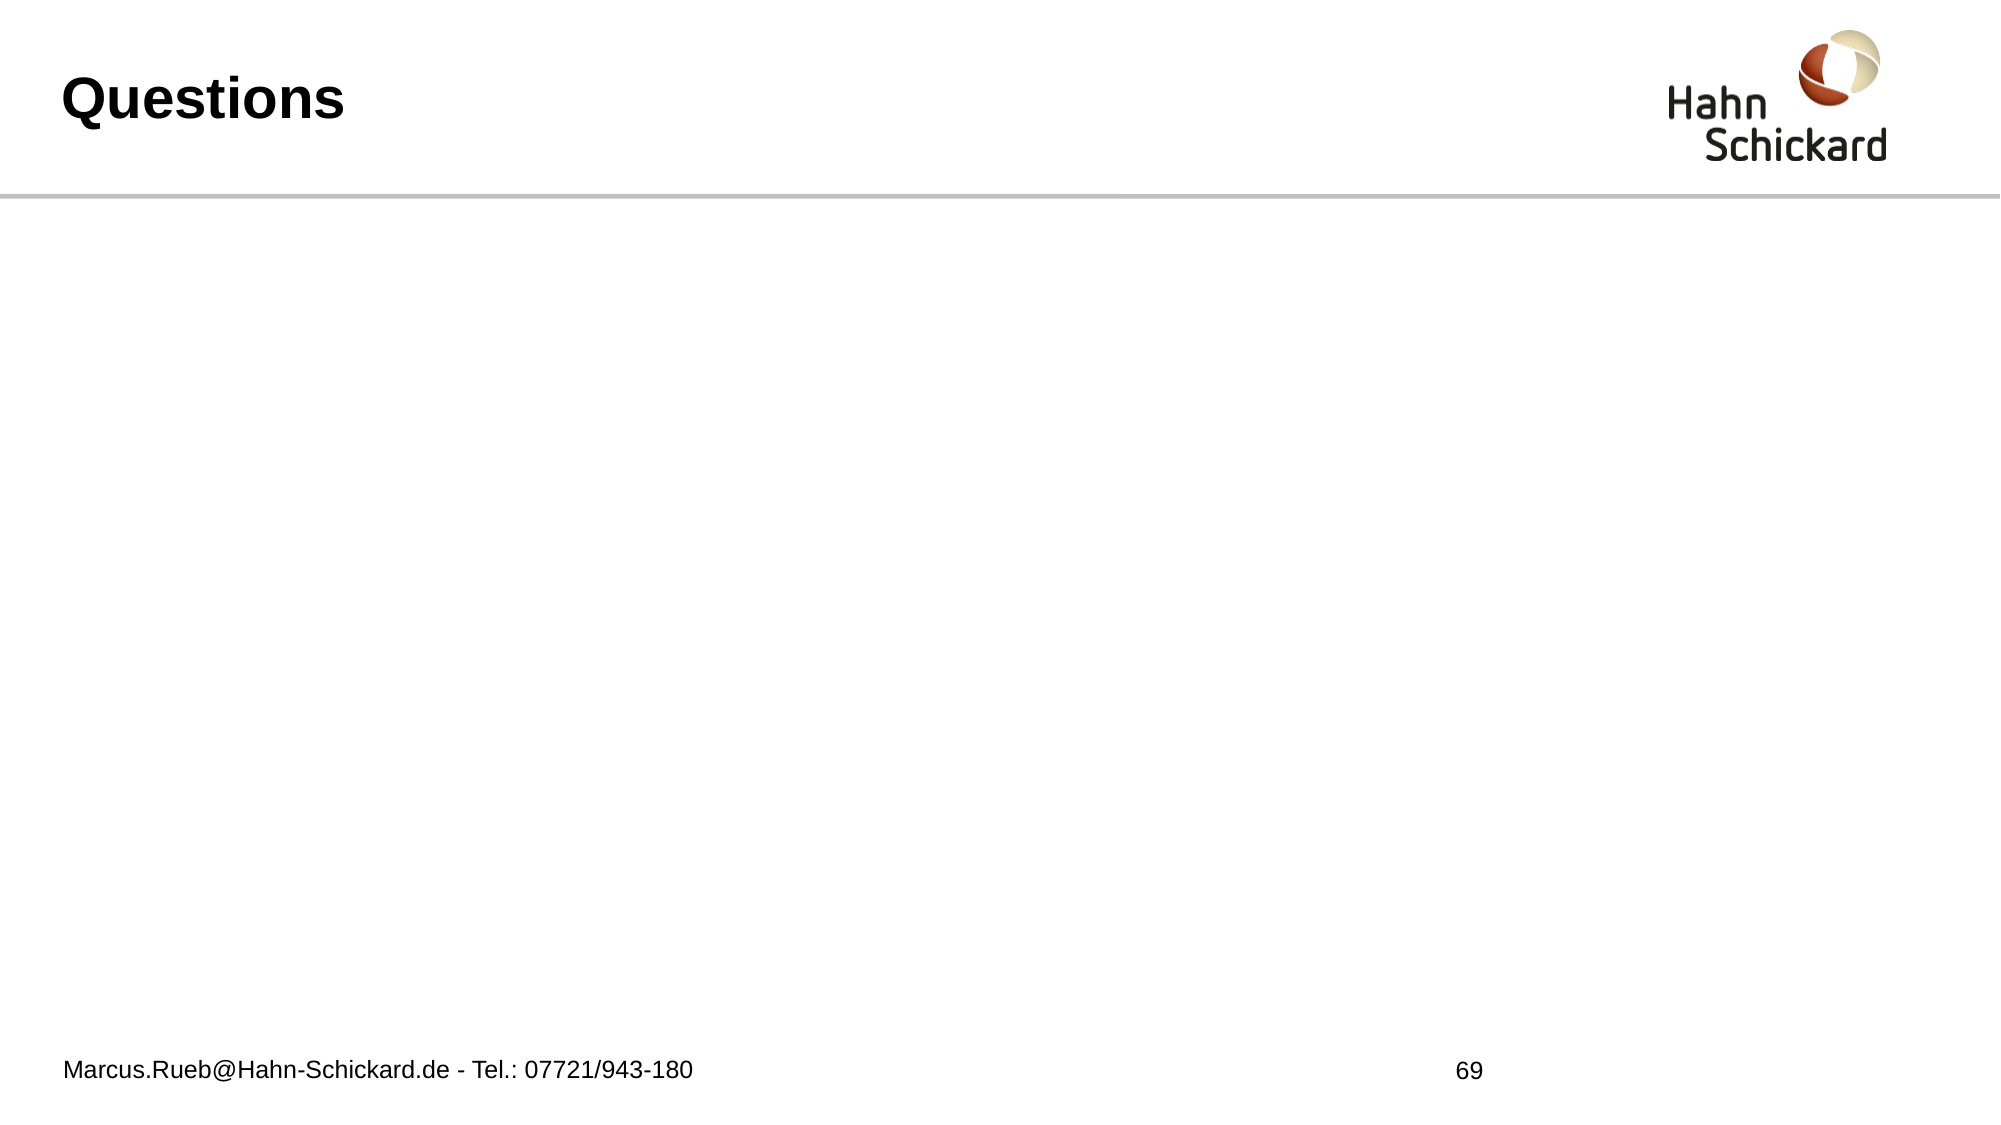

# Questions

Marcus.Rueb@Hahn-Schickard.de - Tel.: 07721/943-180
69